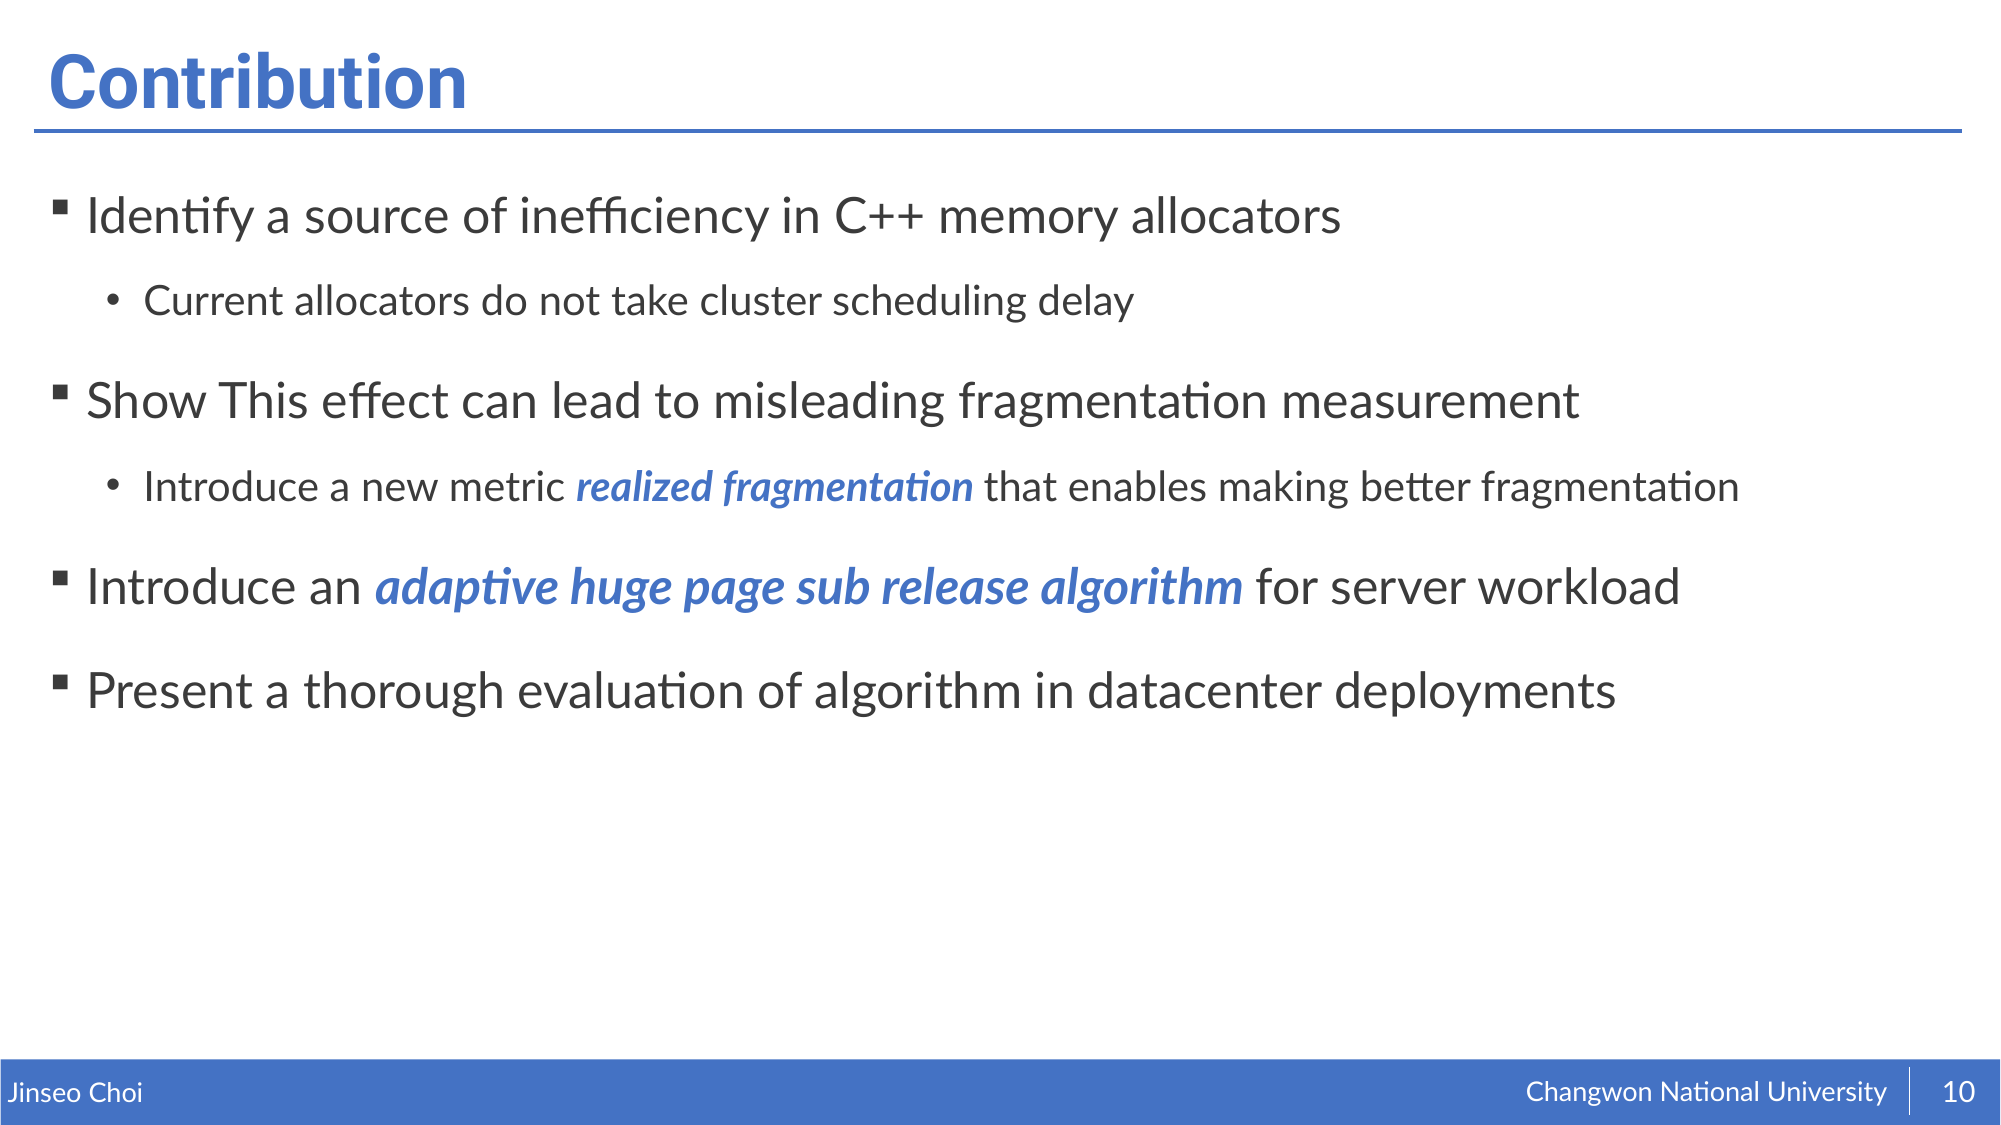

# Contribution
Identify a source of inefficiency in C++ memory allocators
Current allocators do not take cluster scheduling delay
Show This effect can lead to misleading fragmentation measurement
Introduce a new metric realized fragmentation that enables making better fragmentation
Introduce an adaptive huge page sub release algorithm for server workload
Present a thorough evaluation of algorithm in datacenter deployments

10